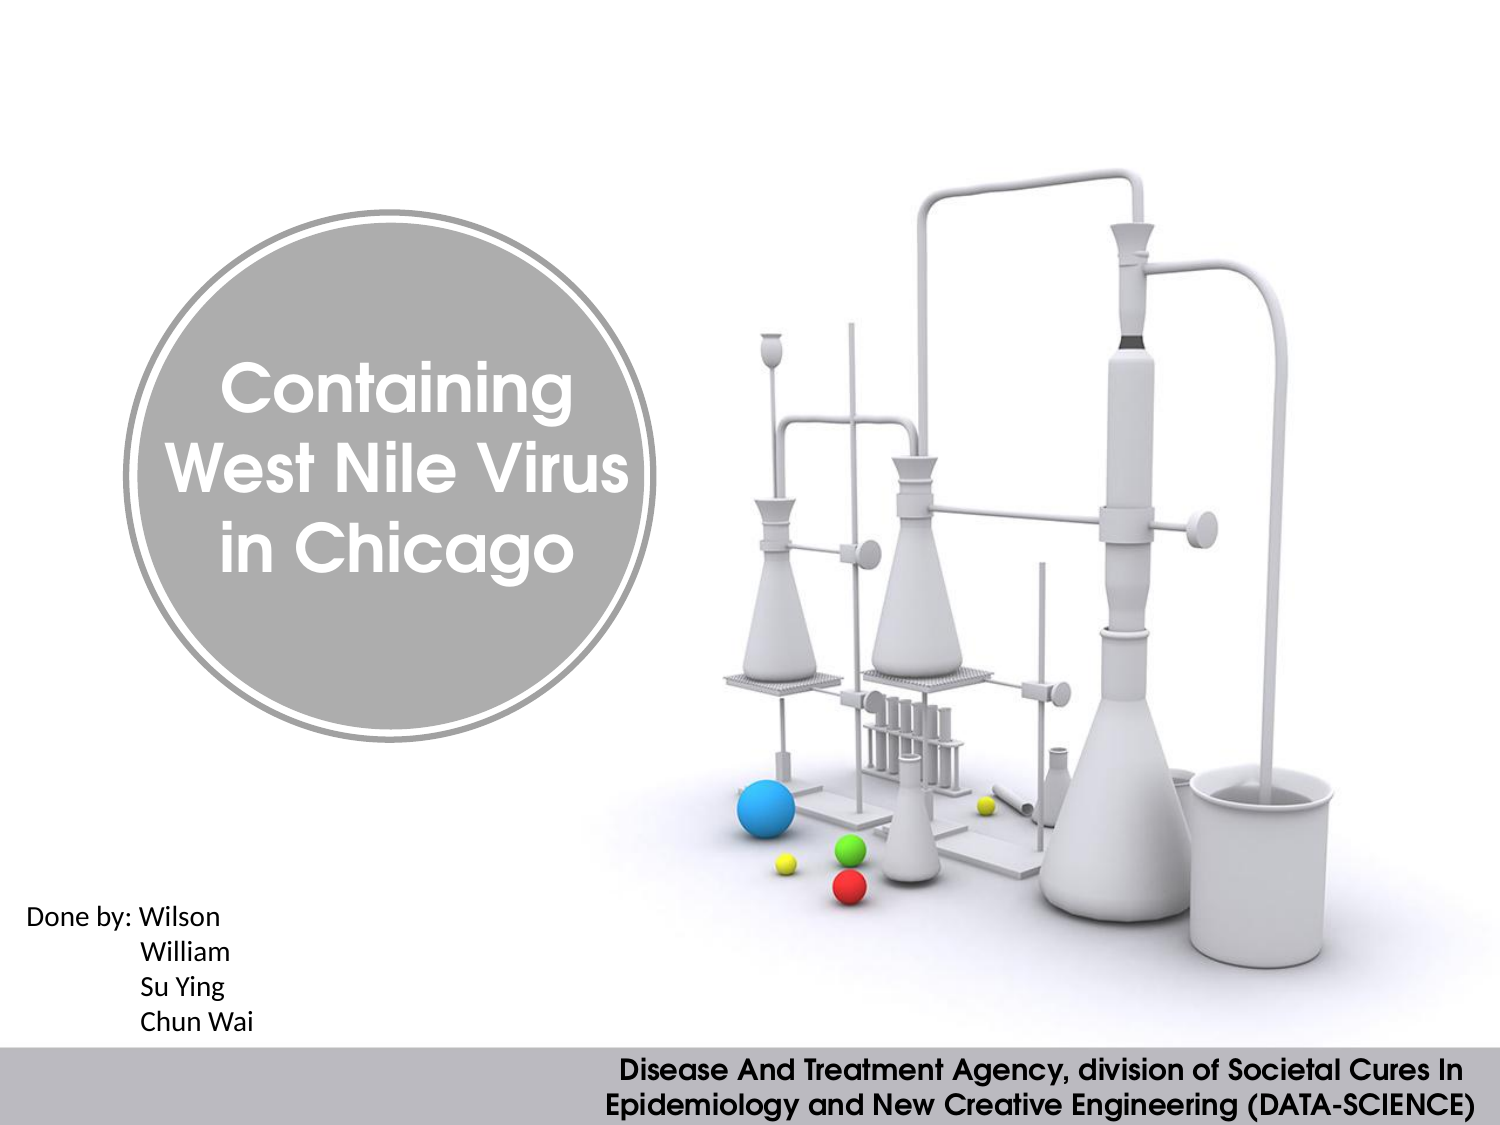

Containing West Nile Virus in Chicago
Done by: Wilson
      William
      Su Ying
      Chun Wai

Disease And Treatment Agency, division of Societal Cures In Epidemiology and New Creative Engineering (DATA-SCIENCE)